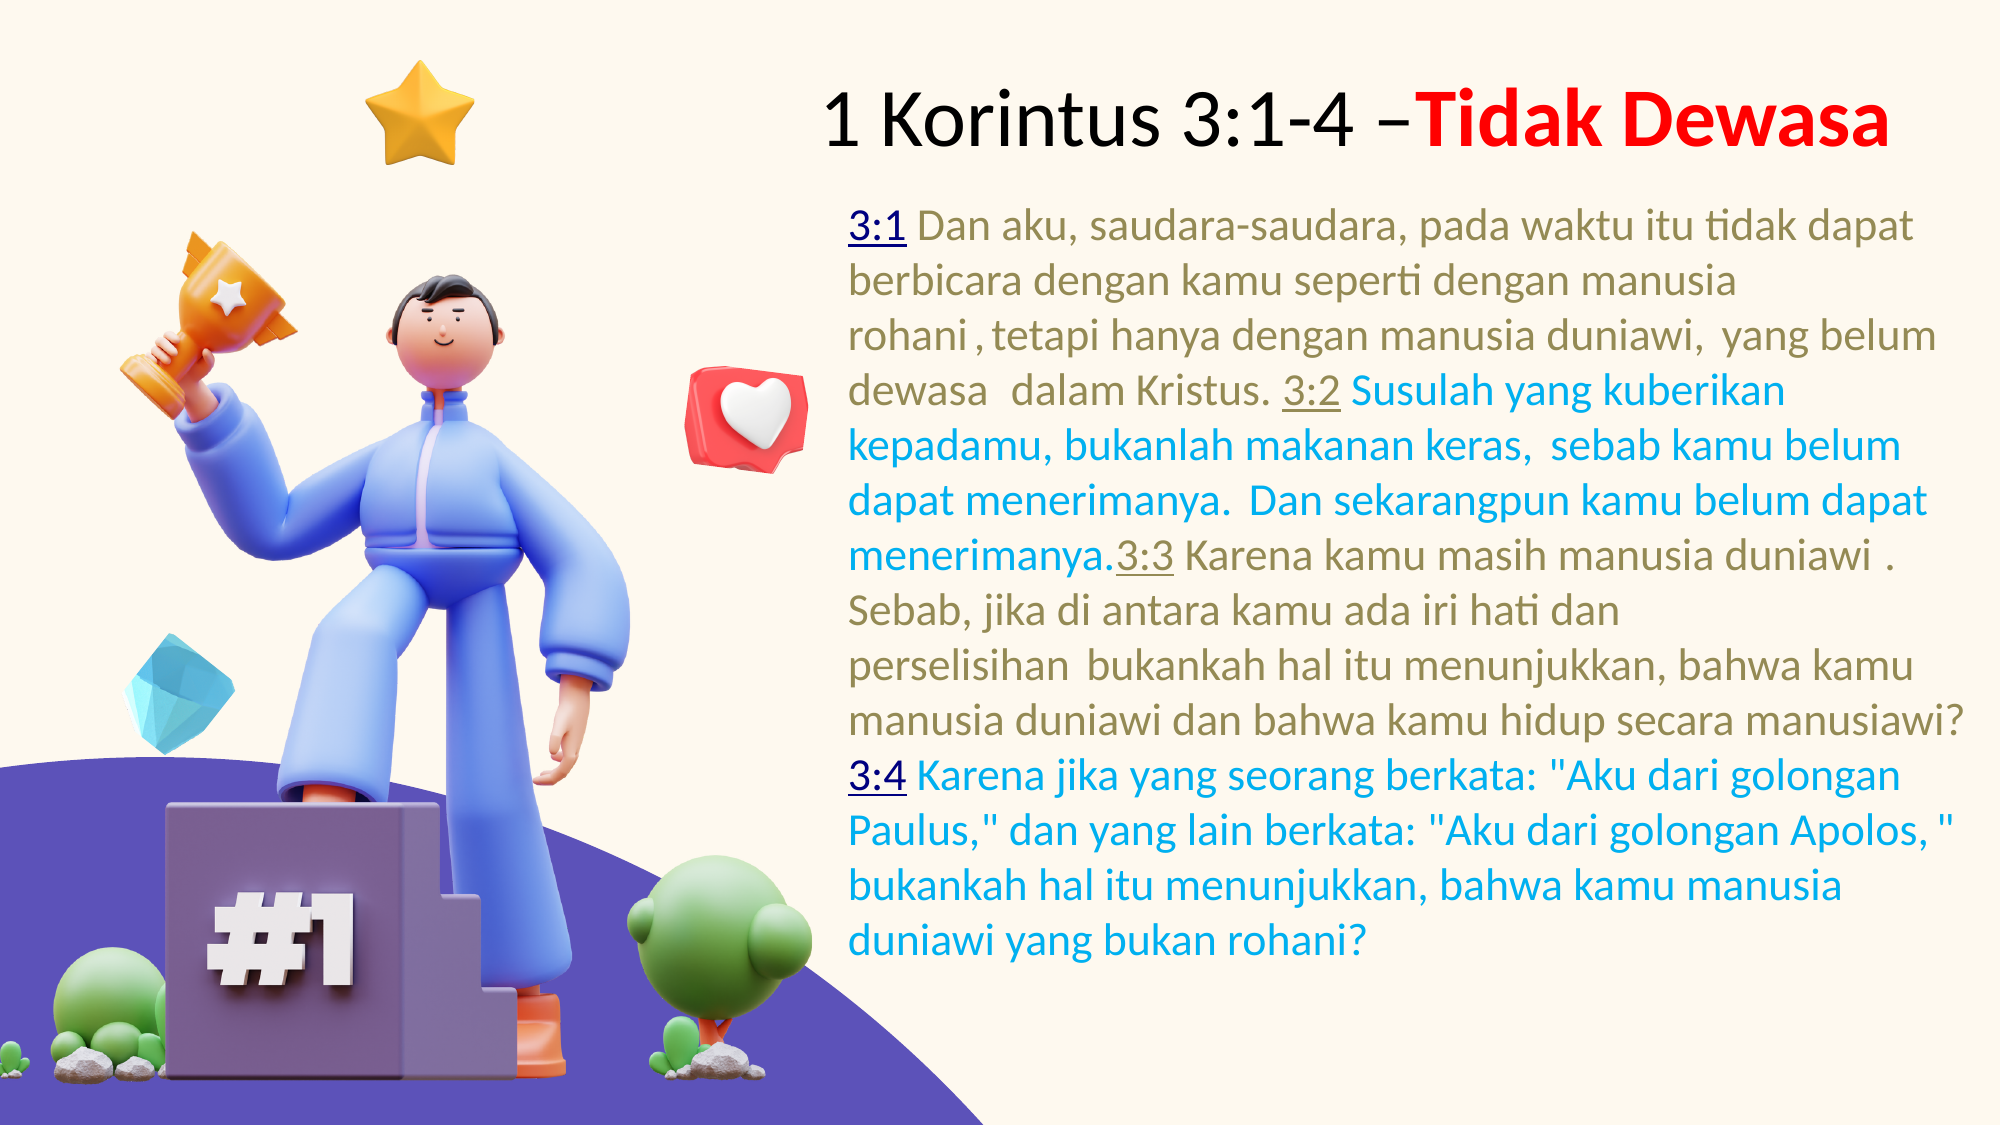

1 Korintus 3:1-4 –Tidak Dewasa
3:1 Dan aku, saudara-saudara, pada waktu itu tidak dapat berbicara dengan kamu seperti dengan manusia rohani , tetapi hanya dengan manusia duniawi,  yang belum dewasa   dalam Kristus. 3:2 Susulah yang kuberikan kepadamu, bukanlah makanan keras,  sebab kamu belum dapat menerimanya.  Dan sekarangpun kamu belum dapat menerimanya.3:3 Karena kamu masih manusia duniawi  . Sebab, jika di antara kamu ada iri hati dan perselisihan  bukankah hal itu menunjukkan, bahwa kamu manusia duniawi dan bahwa kamu hidup secara manusiawi? 3:4 Karena jika yang seorang berkata: "Aku dari golongan Paulus," dan yang lain berkata: "Aku dari golongan Apolos, " bukankah hal itu menunjukkan, bahwa kamu manusia duniawi yang bukan rohani?